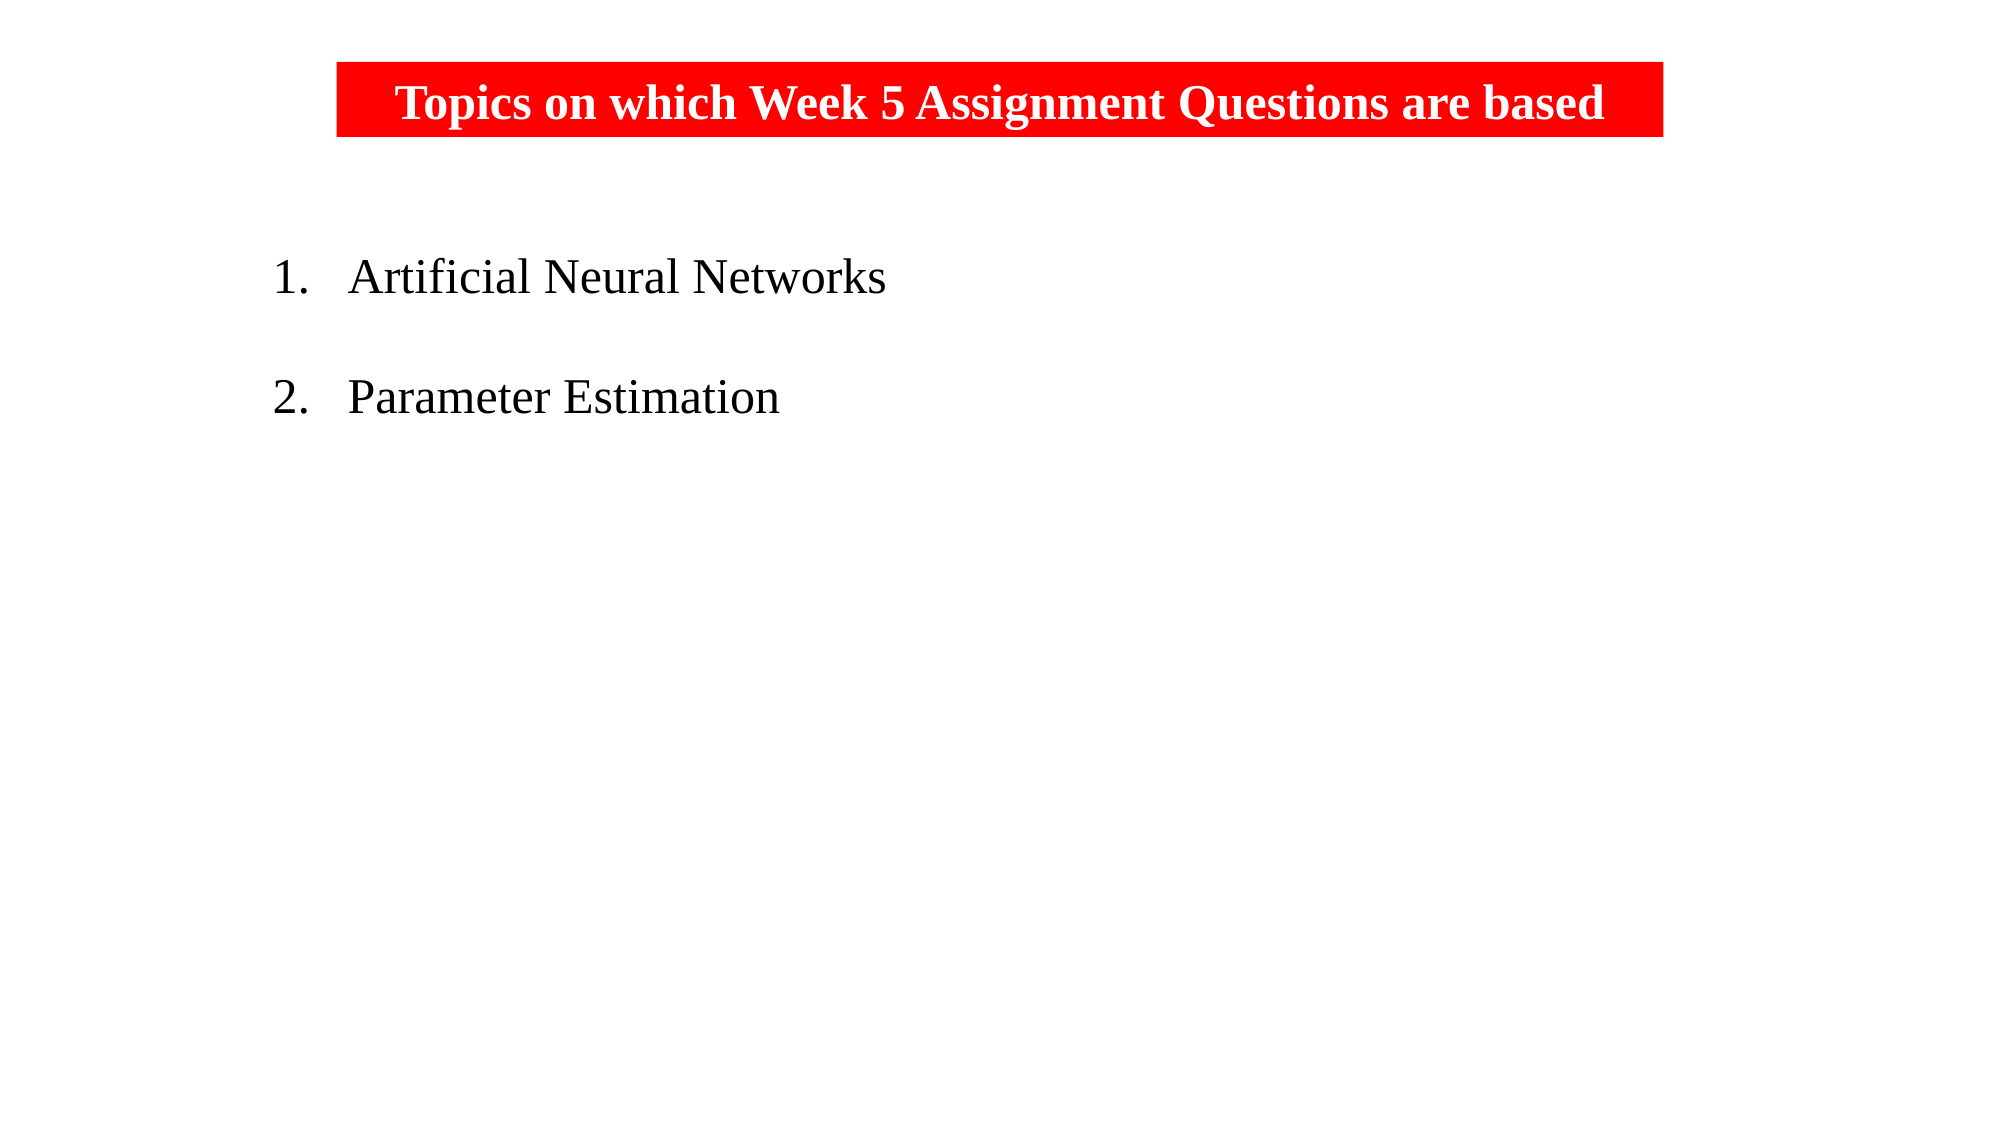

Topics on which Week 5 Assignment Questions are based
Artificial Neural Networks

Parameter Estimation